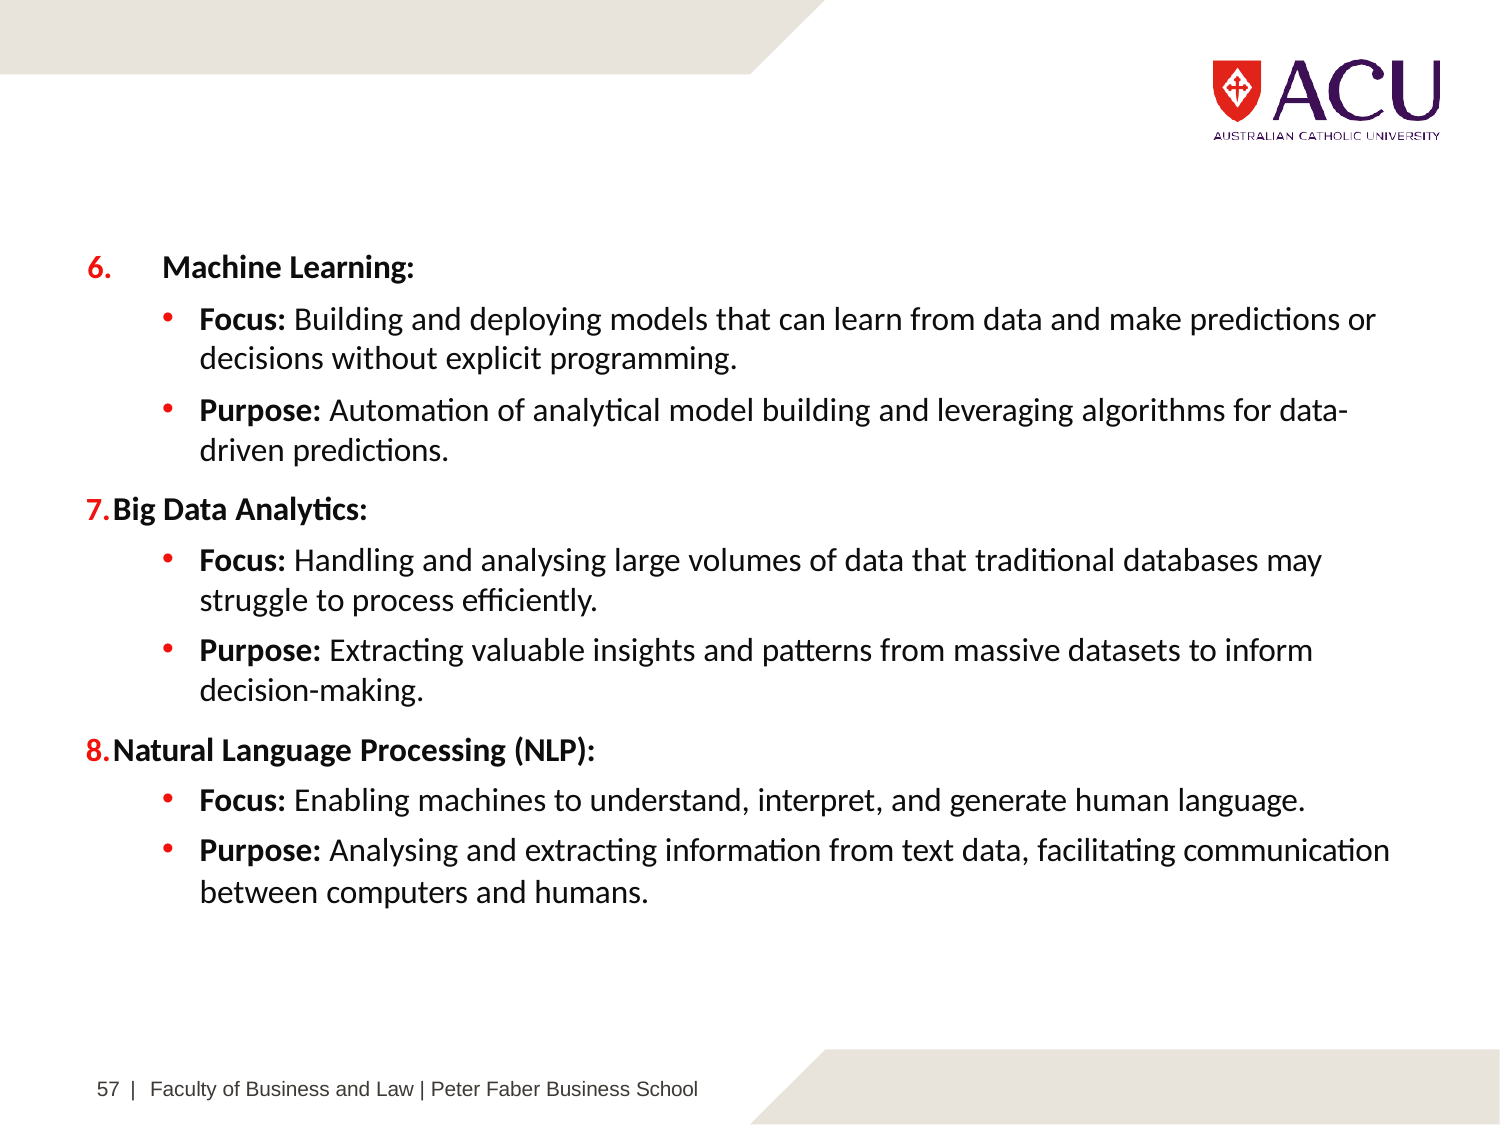

Machine Learning:
Focus: Building and deploying models that can learn from data and make predictions or decisions without explicit programming.
Purpose: Automation of analytical model building and leveraging algorithms for data- driven predictions.
Big Data Analytics:
Focus: Handling and analysing large volumes of data that traditional databases may struggle to process efficiently.
Purpose: Extracting valuable insights and patterns from massive datasets to inform decision-making.
Natural Language Processing (NLP):
Focus: Enabling machines to understand, interpret, and generate human language.
Purpose: Analysing and extracting information from text data, facilitating communication between computers and humans.
57 | Faculty of Business and Law | Peter Faber Business School